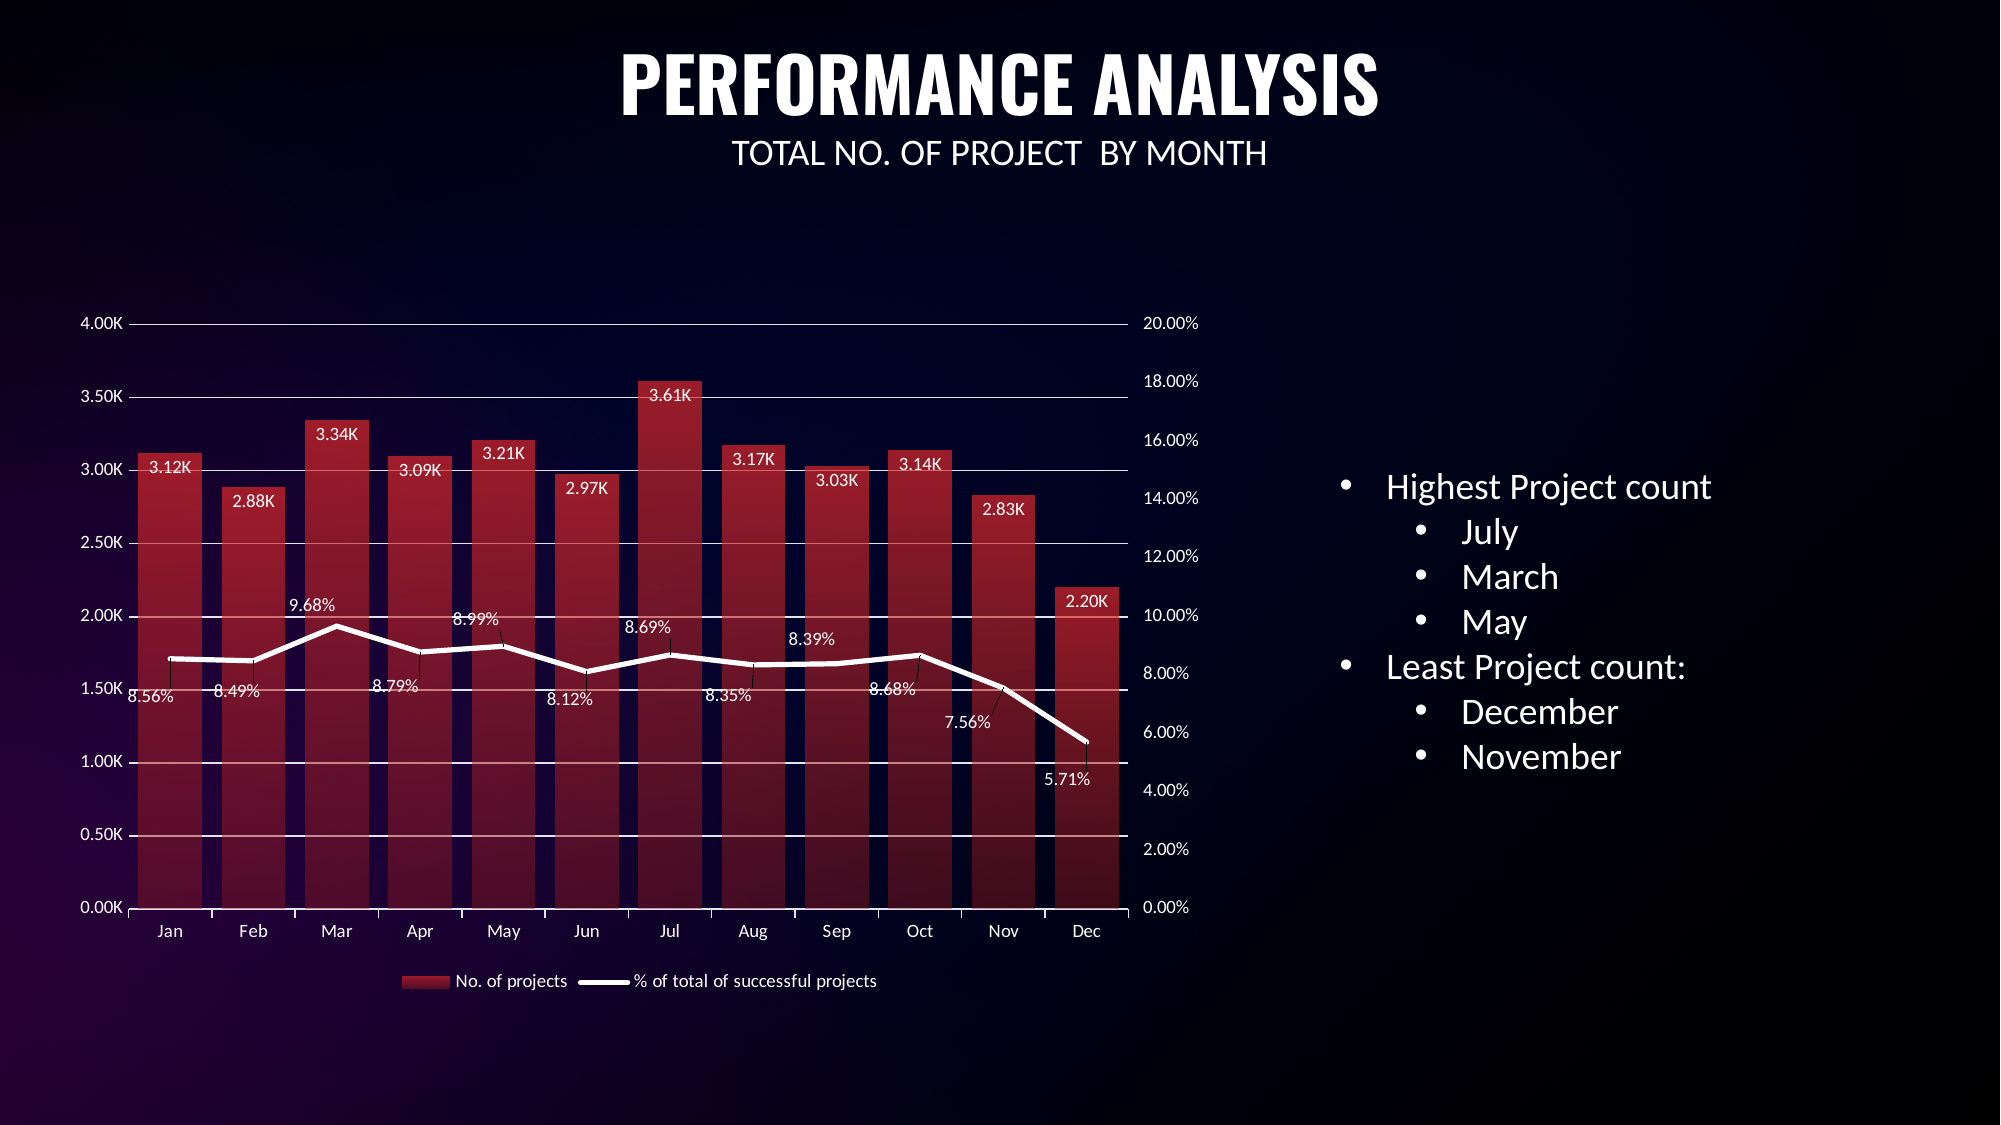

PERFORMANCE ANALYSIS
TOTAL NO. OF PROJECT  BY MONTH

### Chart

| Category | No. of projects | % of total of successful projects |
|---|---|---|
| Jan | 3116.0 | 0.0856 |
| Feb | 2881.0 | 0.0849 |
| Mar | 3341.0 | 0.0968 |
| Apr | 3094.0 | 0.0879 |
| May | 3209.0 | 0.0899 |
| Jun | 2974.0 | 0.0812 |
| Jul | 3610.0 | 0.0869 |
| Aug | 3169.0 | 0.0835 |
| Sep | 3027.0 | 0.0839 |
| Oct | 3139.0 | 0.0868 |
| Nov | 2832.0 | 0.0756 |
| Dec | 2199.0 | 0.0571 |
Highest Project count
July
March
May
Least Project count:
December
November